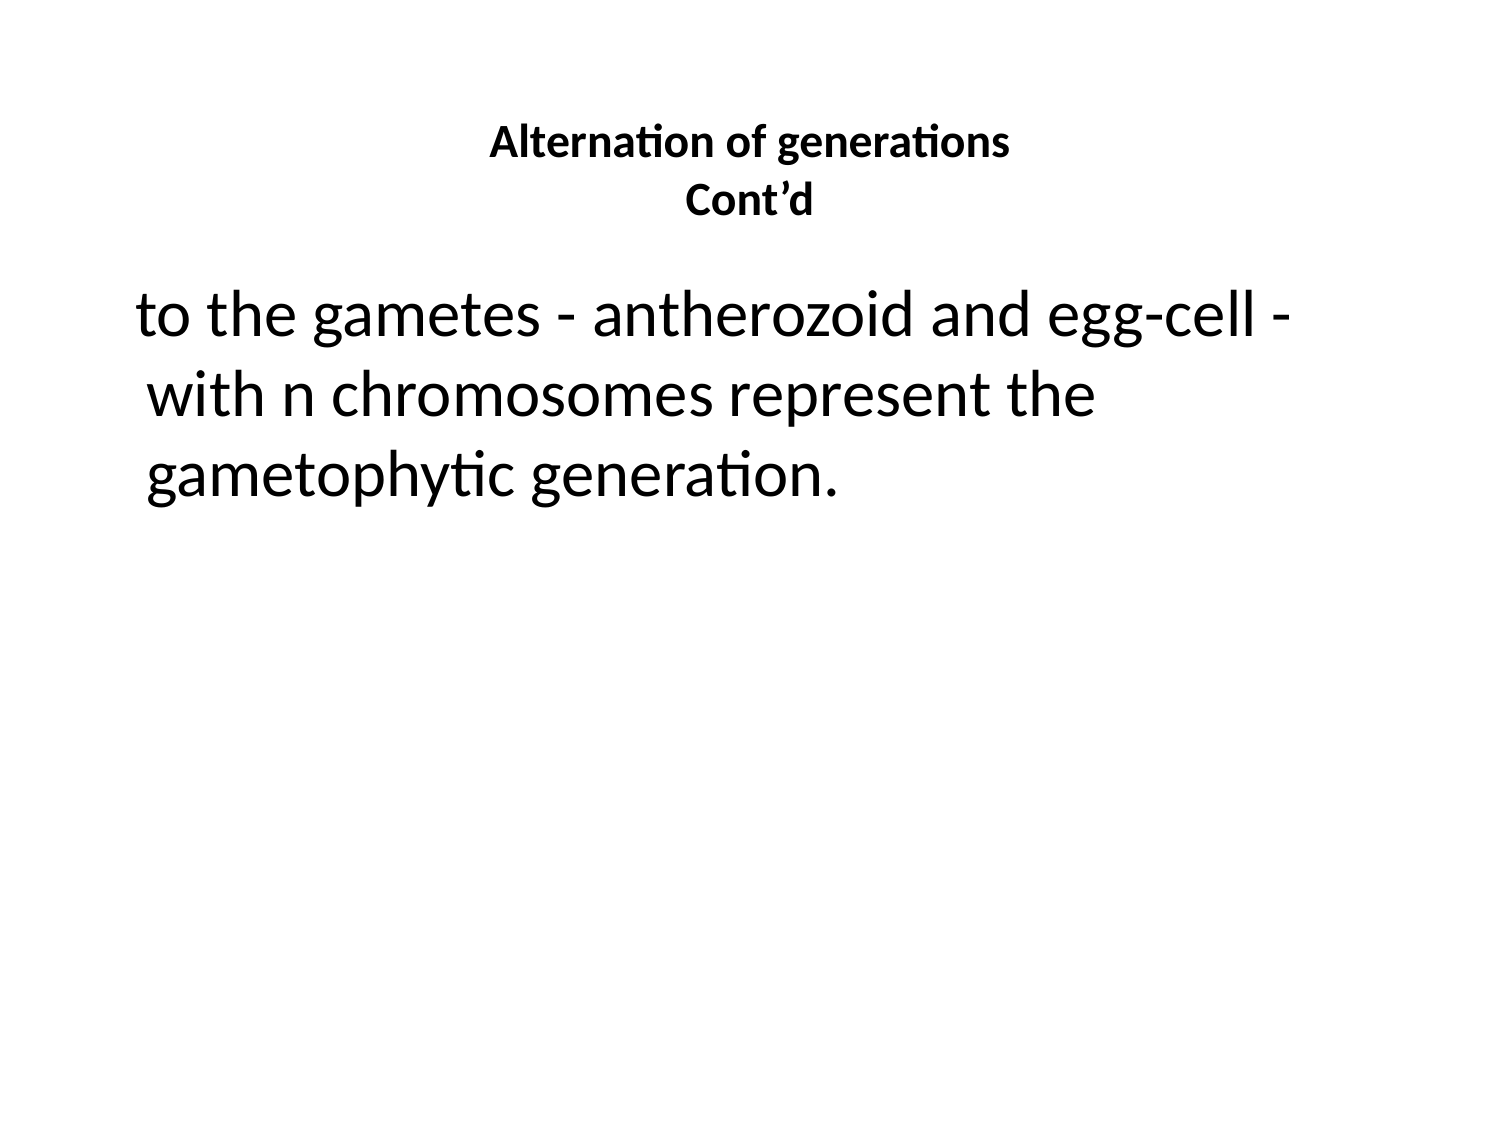

# Alternation of generations Cont’d
   to the gametes - antherozoid and egg-cell -with n chromosomes represent the gametophytic generation.